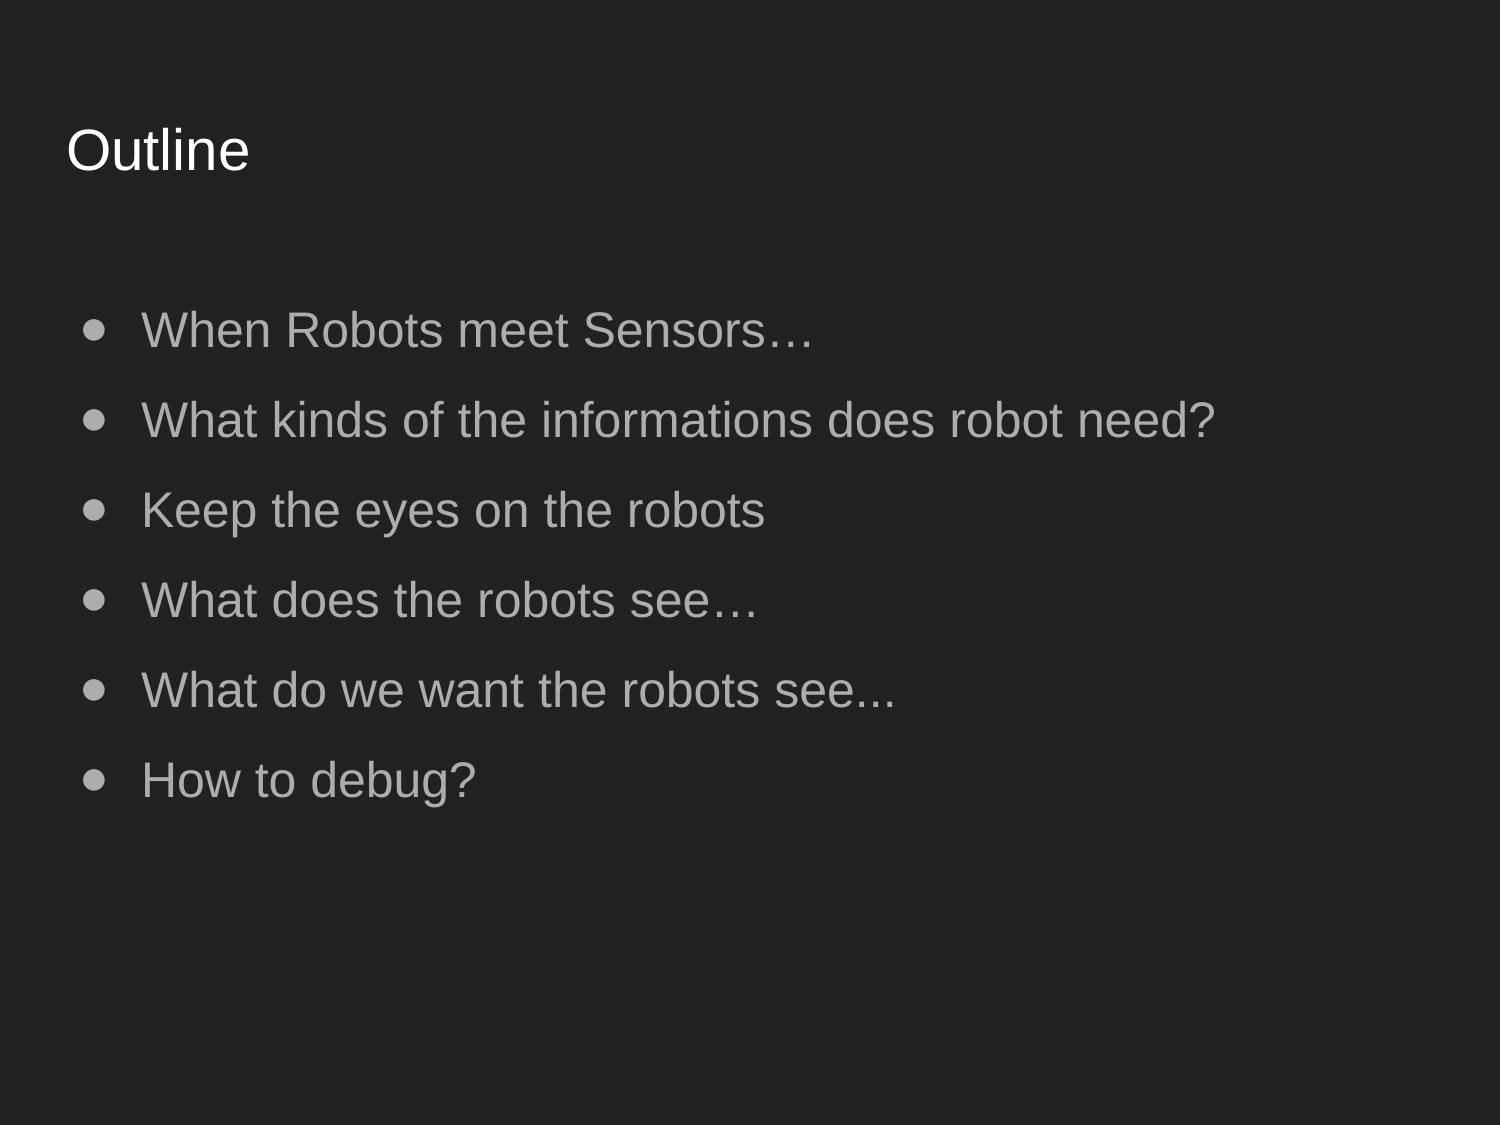

# Outline
When Robots meet Sensors…
What kinds of the informations does robot need?
Keep the eyes on the robots
What does the robots see…
What do we want the robots see...
How to debug?